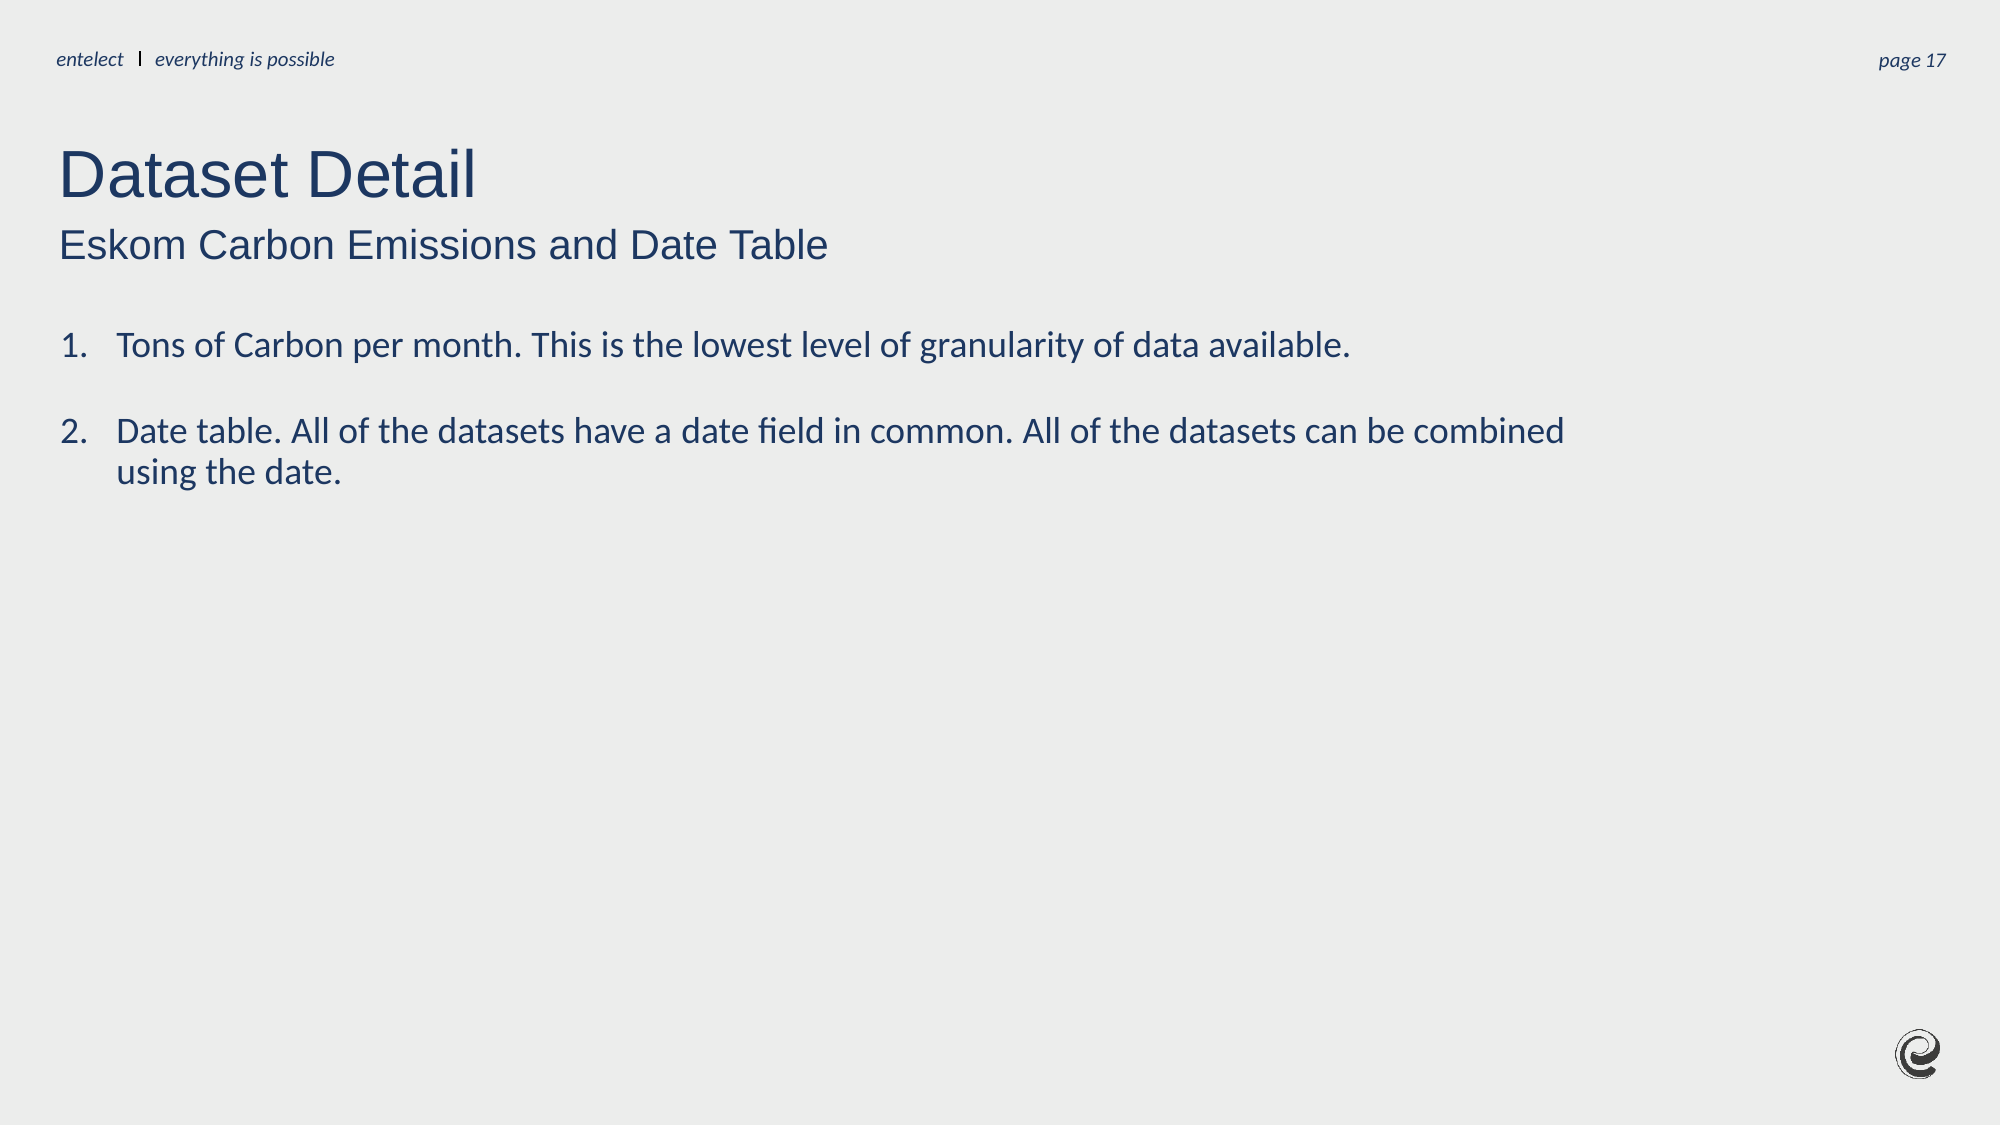

page
17
# Dataset Detail
Eskom Carbon Emissions and Date Table
Tons of Carbon per month. This is the lowest level of granularity of data available.
Date table. All of the datasets have a date field in common. All of the datasets can be combined using the date.